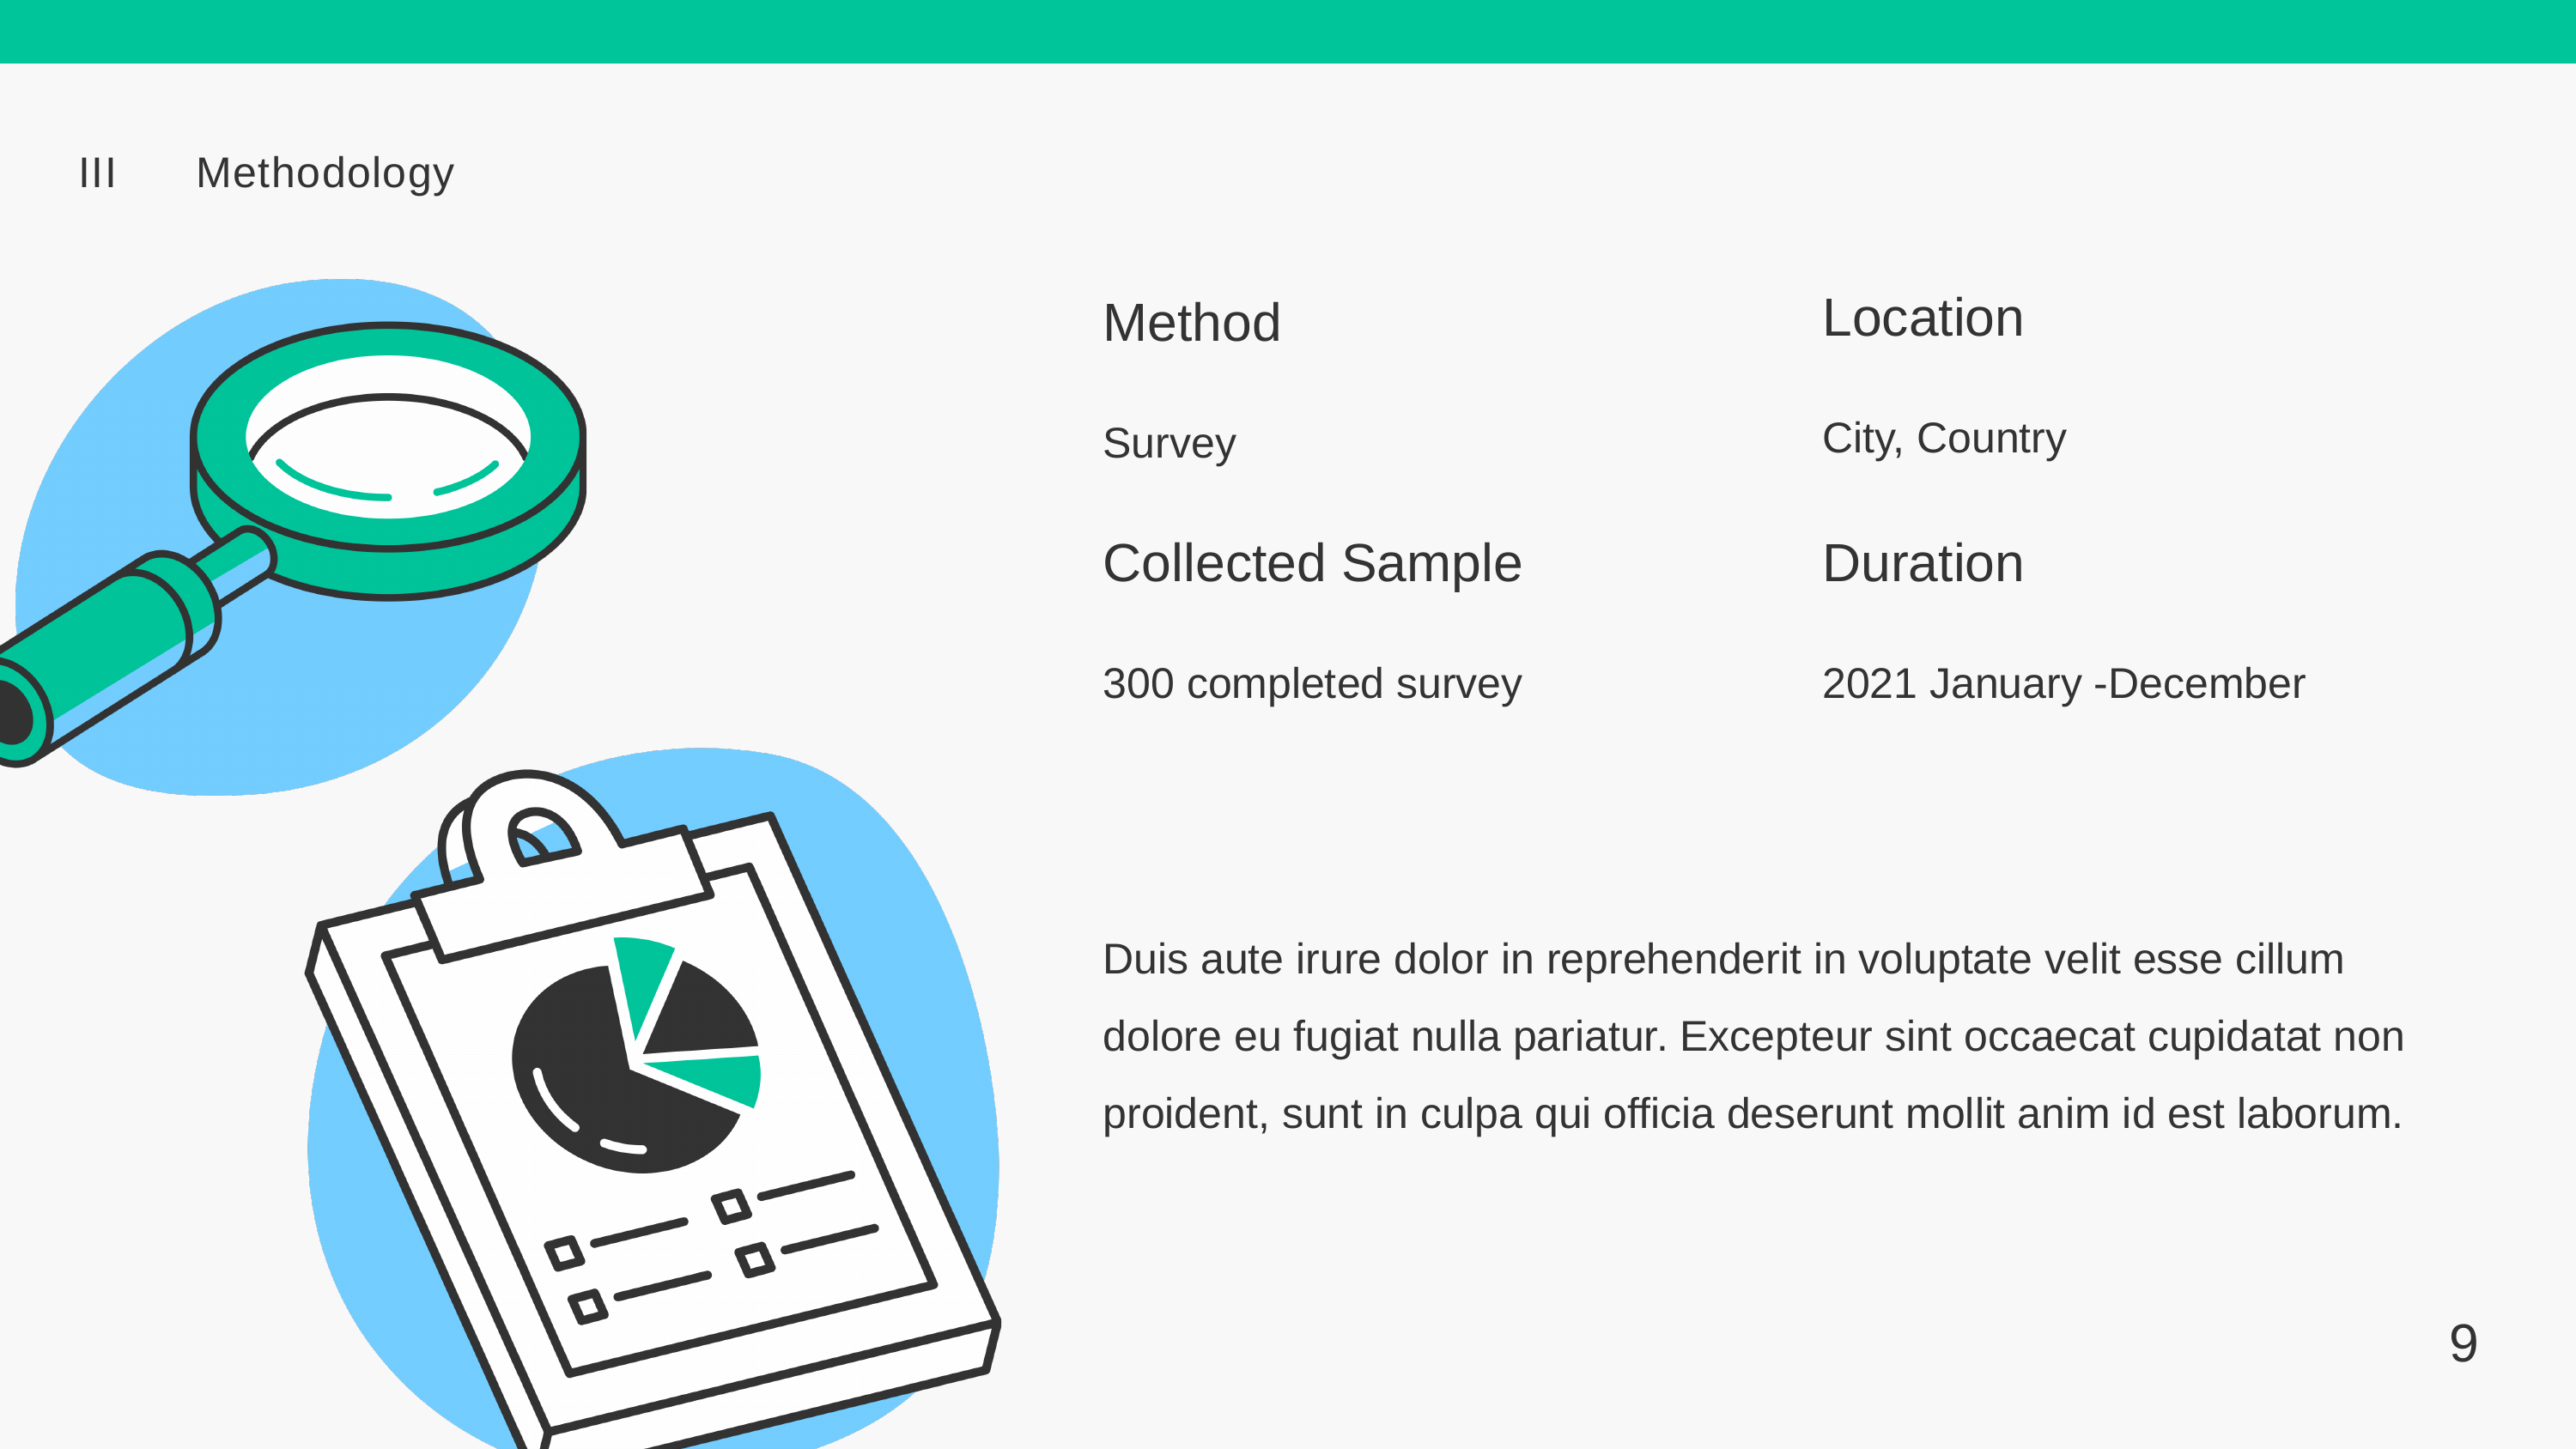

III
Methodology
Location
Method

City, Country
Survey
Collected Sample
Duration
300 completed survey
2021 January -December

Duis aute irure dolor in reprehenderit in voluptate velit esse cillum dolore eu fugiat nulla pariatur. Excepteur sint occaecat cupidatat non proident, sunt in culpa qui officia deserunt mollit anim id est laborum.
9